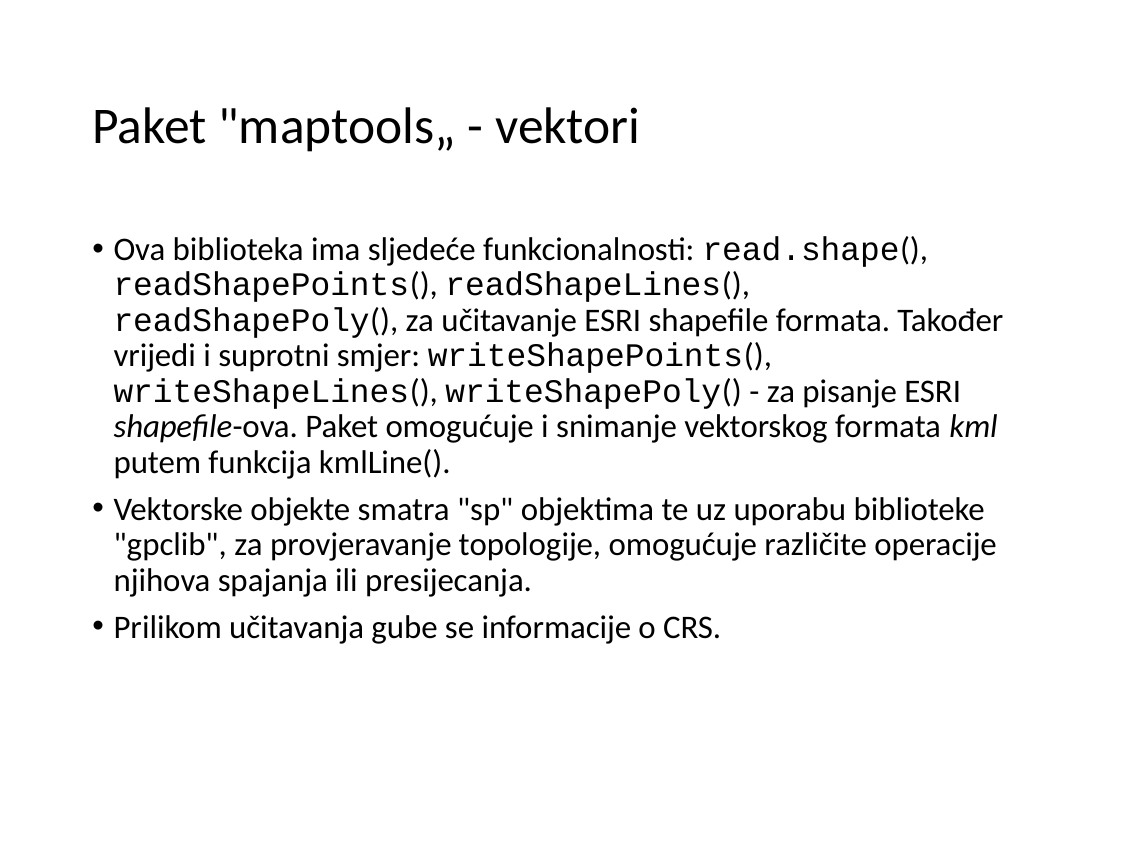

# Paket "maptools„ - vektori
Ova biblioteka ima sljedeće funkcionalnosti: read.shape(), readShapePoints(), readShapeLines(), readShapePoly(), za učitavanje ESRI shapefile formata. Također vrijedi i suprotni smjer: writeShapePoints(), writeShapeLines(), writeShapePoly() - za pisanje ESRI shapefile-ova. Paket omogućuje i snimanje vektorskog formata kml putem funkcija kmlLine().
Vektorske objekte smatra "sp" objektima te uz uporabu biblioteke "gpclib", za provjeravanje topologije, omogućuje različite operacije njihova spajanja ili presijecanja.
Prilikom učitavanja gube se informacije o CRS.